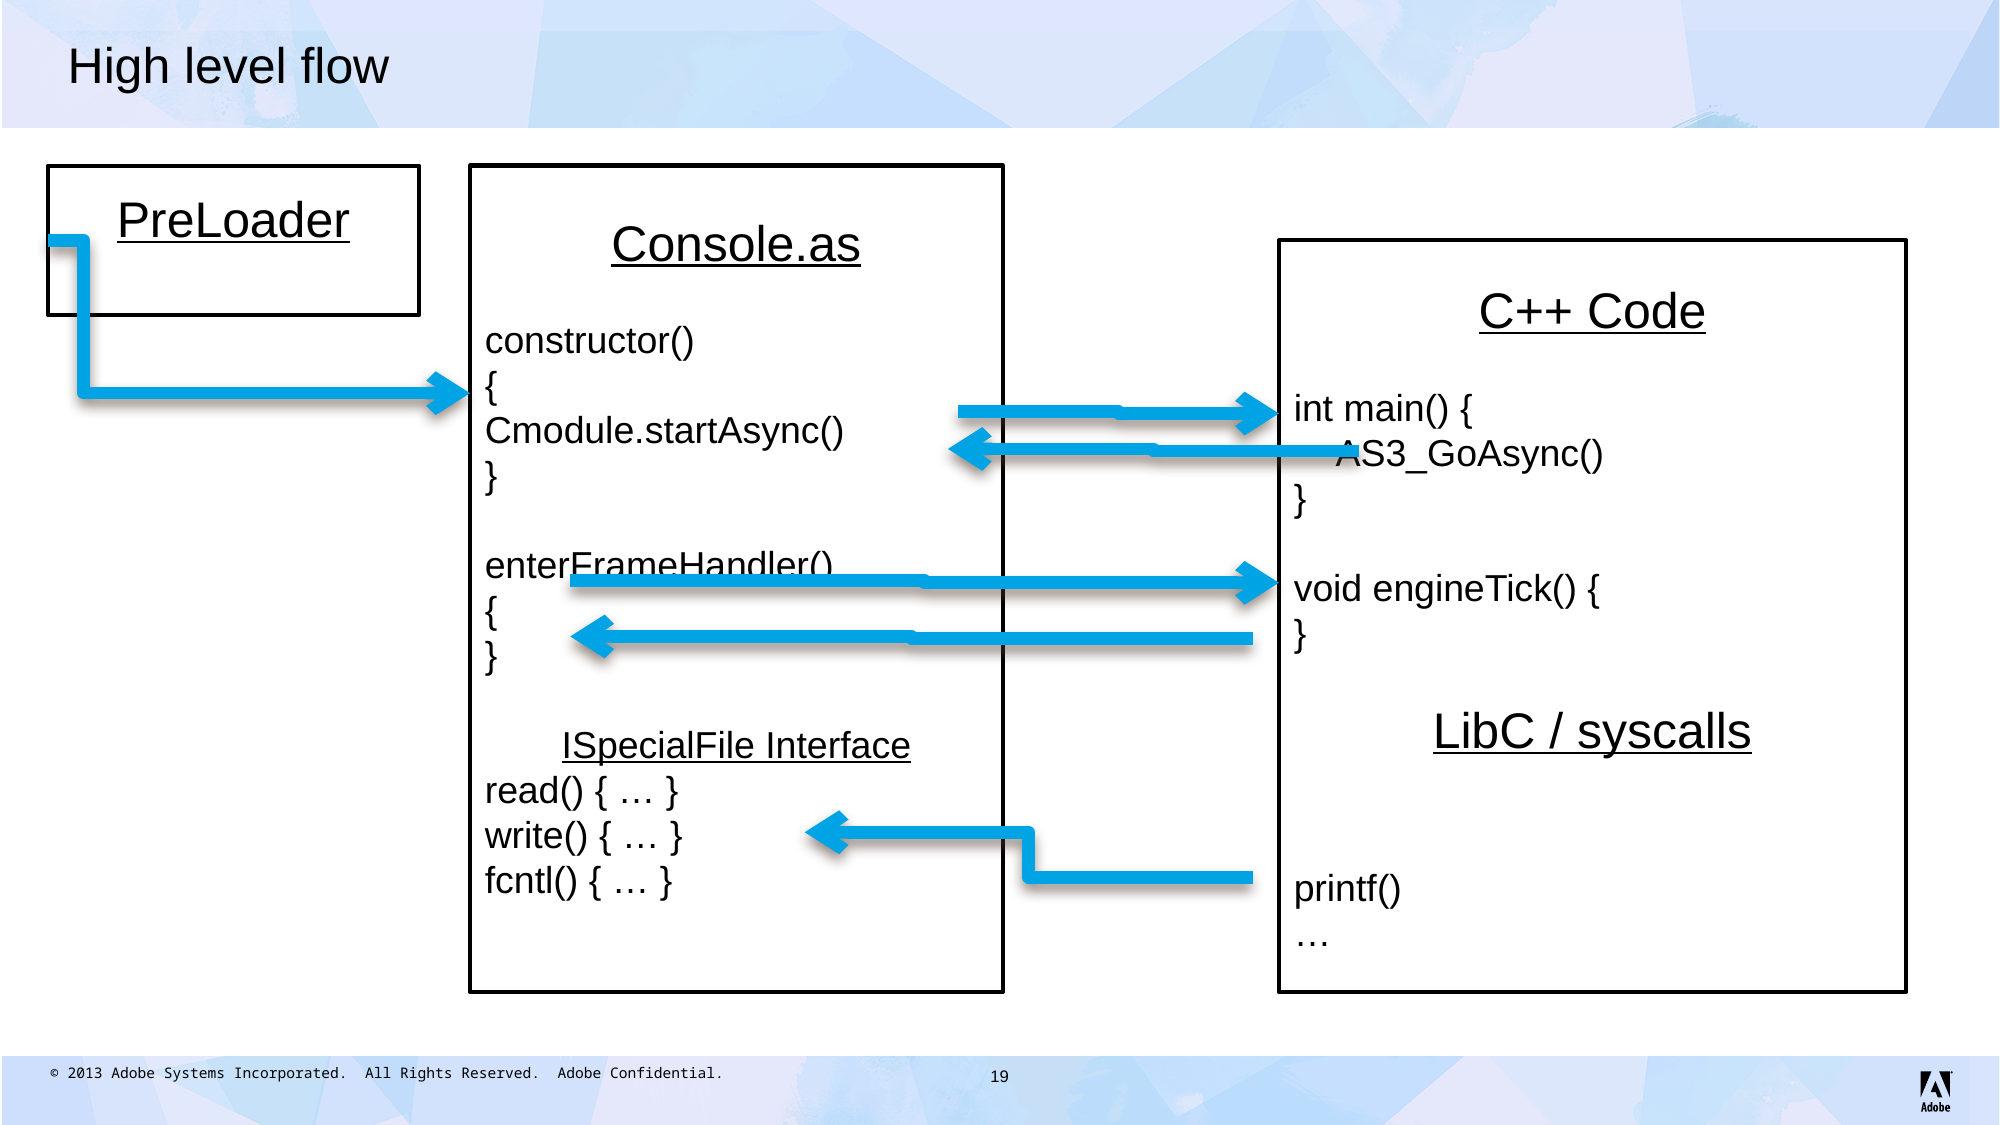

# High level flow
Console.as

constructor()
{
Cmodule.startAsync()
}

enterFrameHandler()
{
}

ISpecialFile Interface
read() { … }
write() { … }
fcntl() { … }

PreLoader

C++ Code

int main() {
    AS3_GoAsync()
}

void engineTick() {
}

LibC / syscalls

printf()
…
19